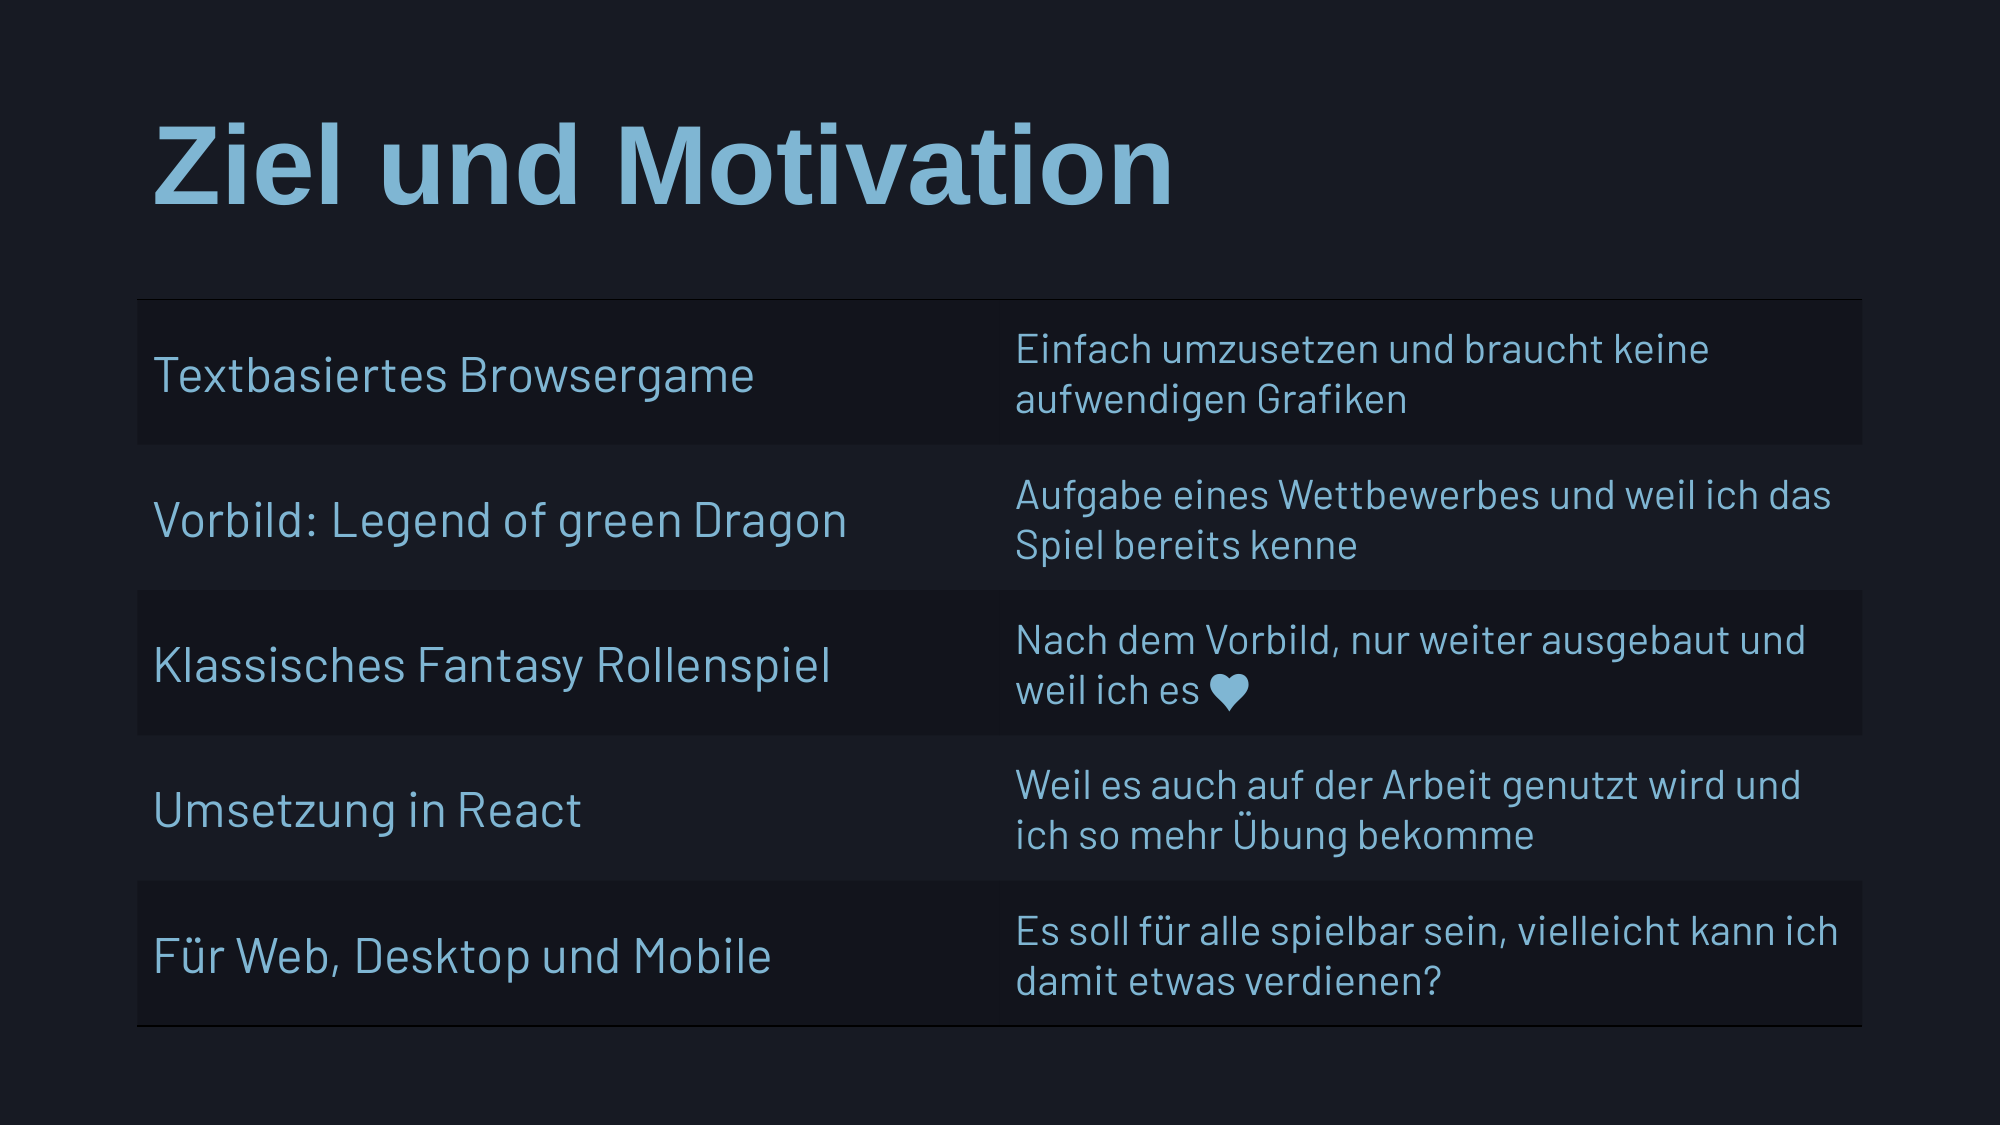

# Ziel und Motivation
| Textbasiertes Browsergame | Einfach umzusetzen und braucht keine aufwendigen Grafiken |
| --- | --- |
| Vorbild: Legend of green Dragon | Aufgabe eines Wettbewerbes und weil ich das Spiel bereits kenne |
| Klassisches Fantasy Rollenspiel | Nach dem Vorbild, nur weiter ausgebaut und weil ich es ♥ |
| Umsetzung in React | Weil es auch auf der Arbeit genutzt wird und ich so mehr Übung bekomme |
| Für Web, Desktop und Mobile | Es soll für alle spielbar sein, vielleicht kann ich damit etwas verdienen? |